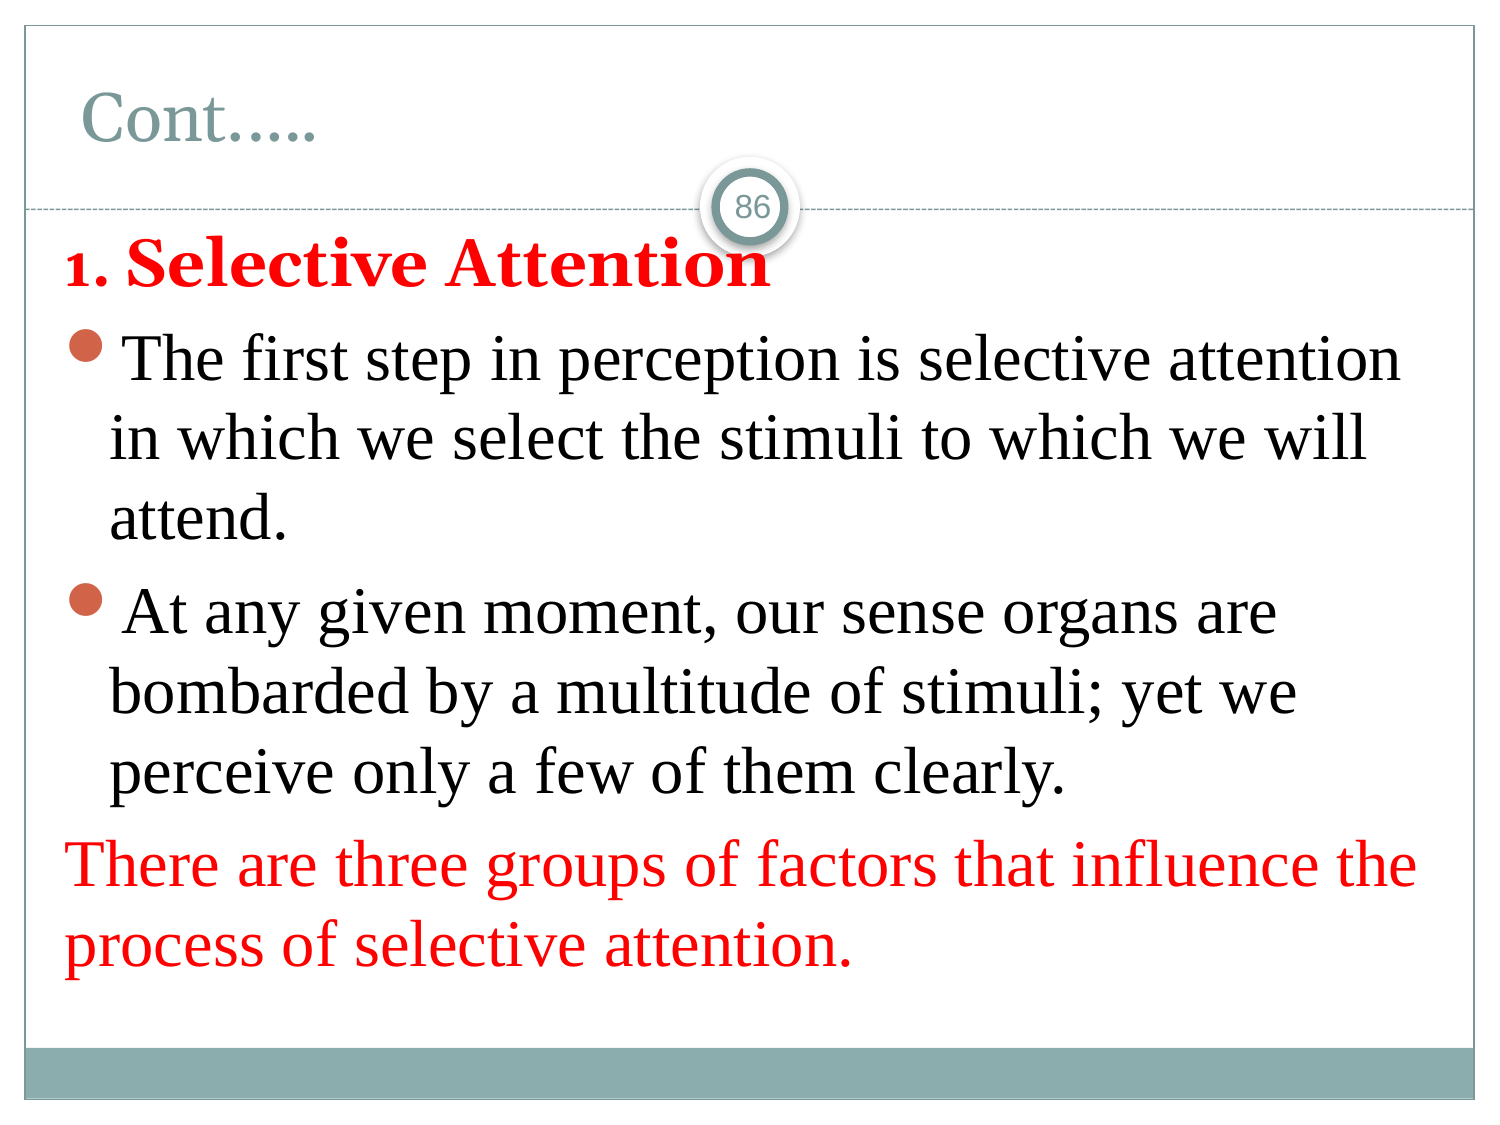

# Cont.….
86
1. Selective Attention
The first step in perception is selective attention in which we select the stimuli to which we will attend.
At any given moment, our sense organs are bombarded by a multitude of stimuli; yet we perceive only a few of them clearly.
There are three groups of factors that influence the process of selective attention.